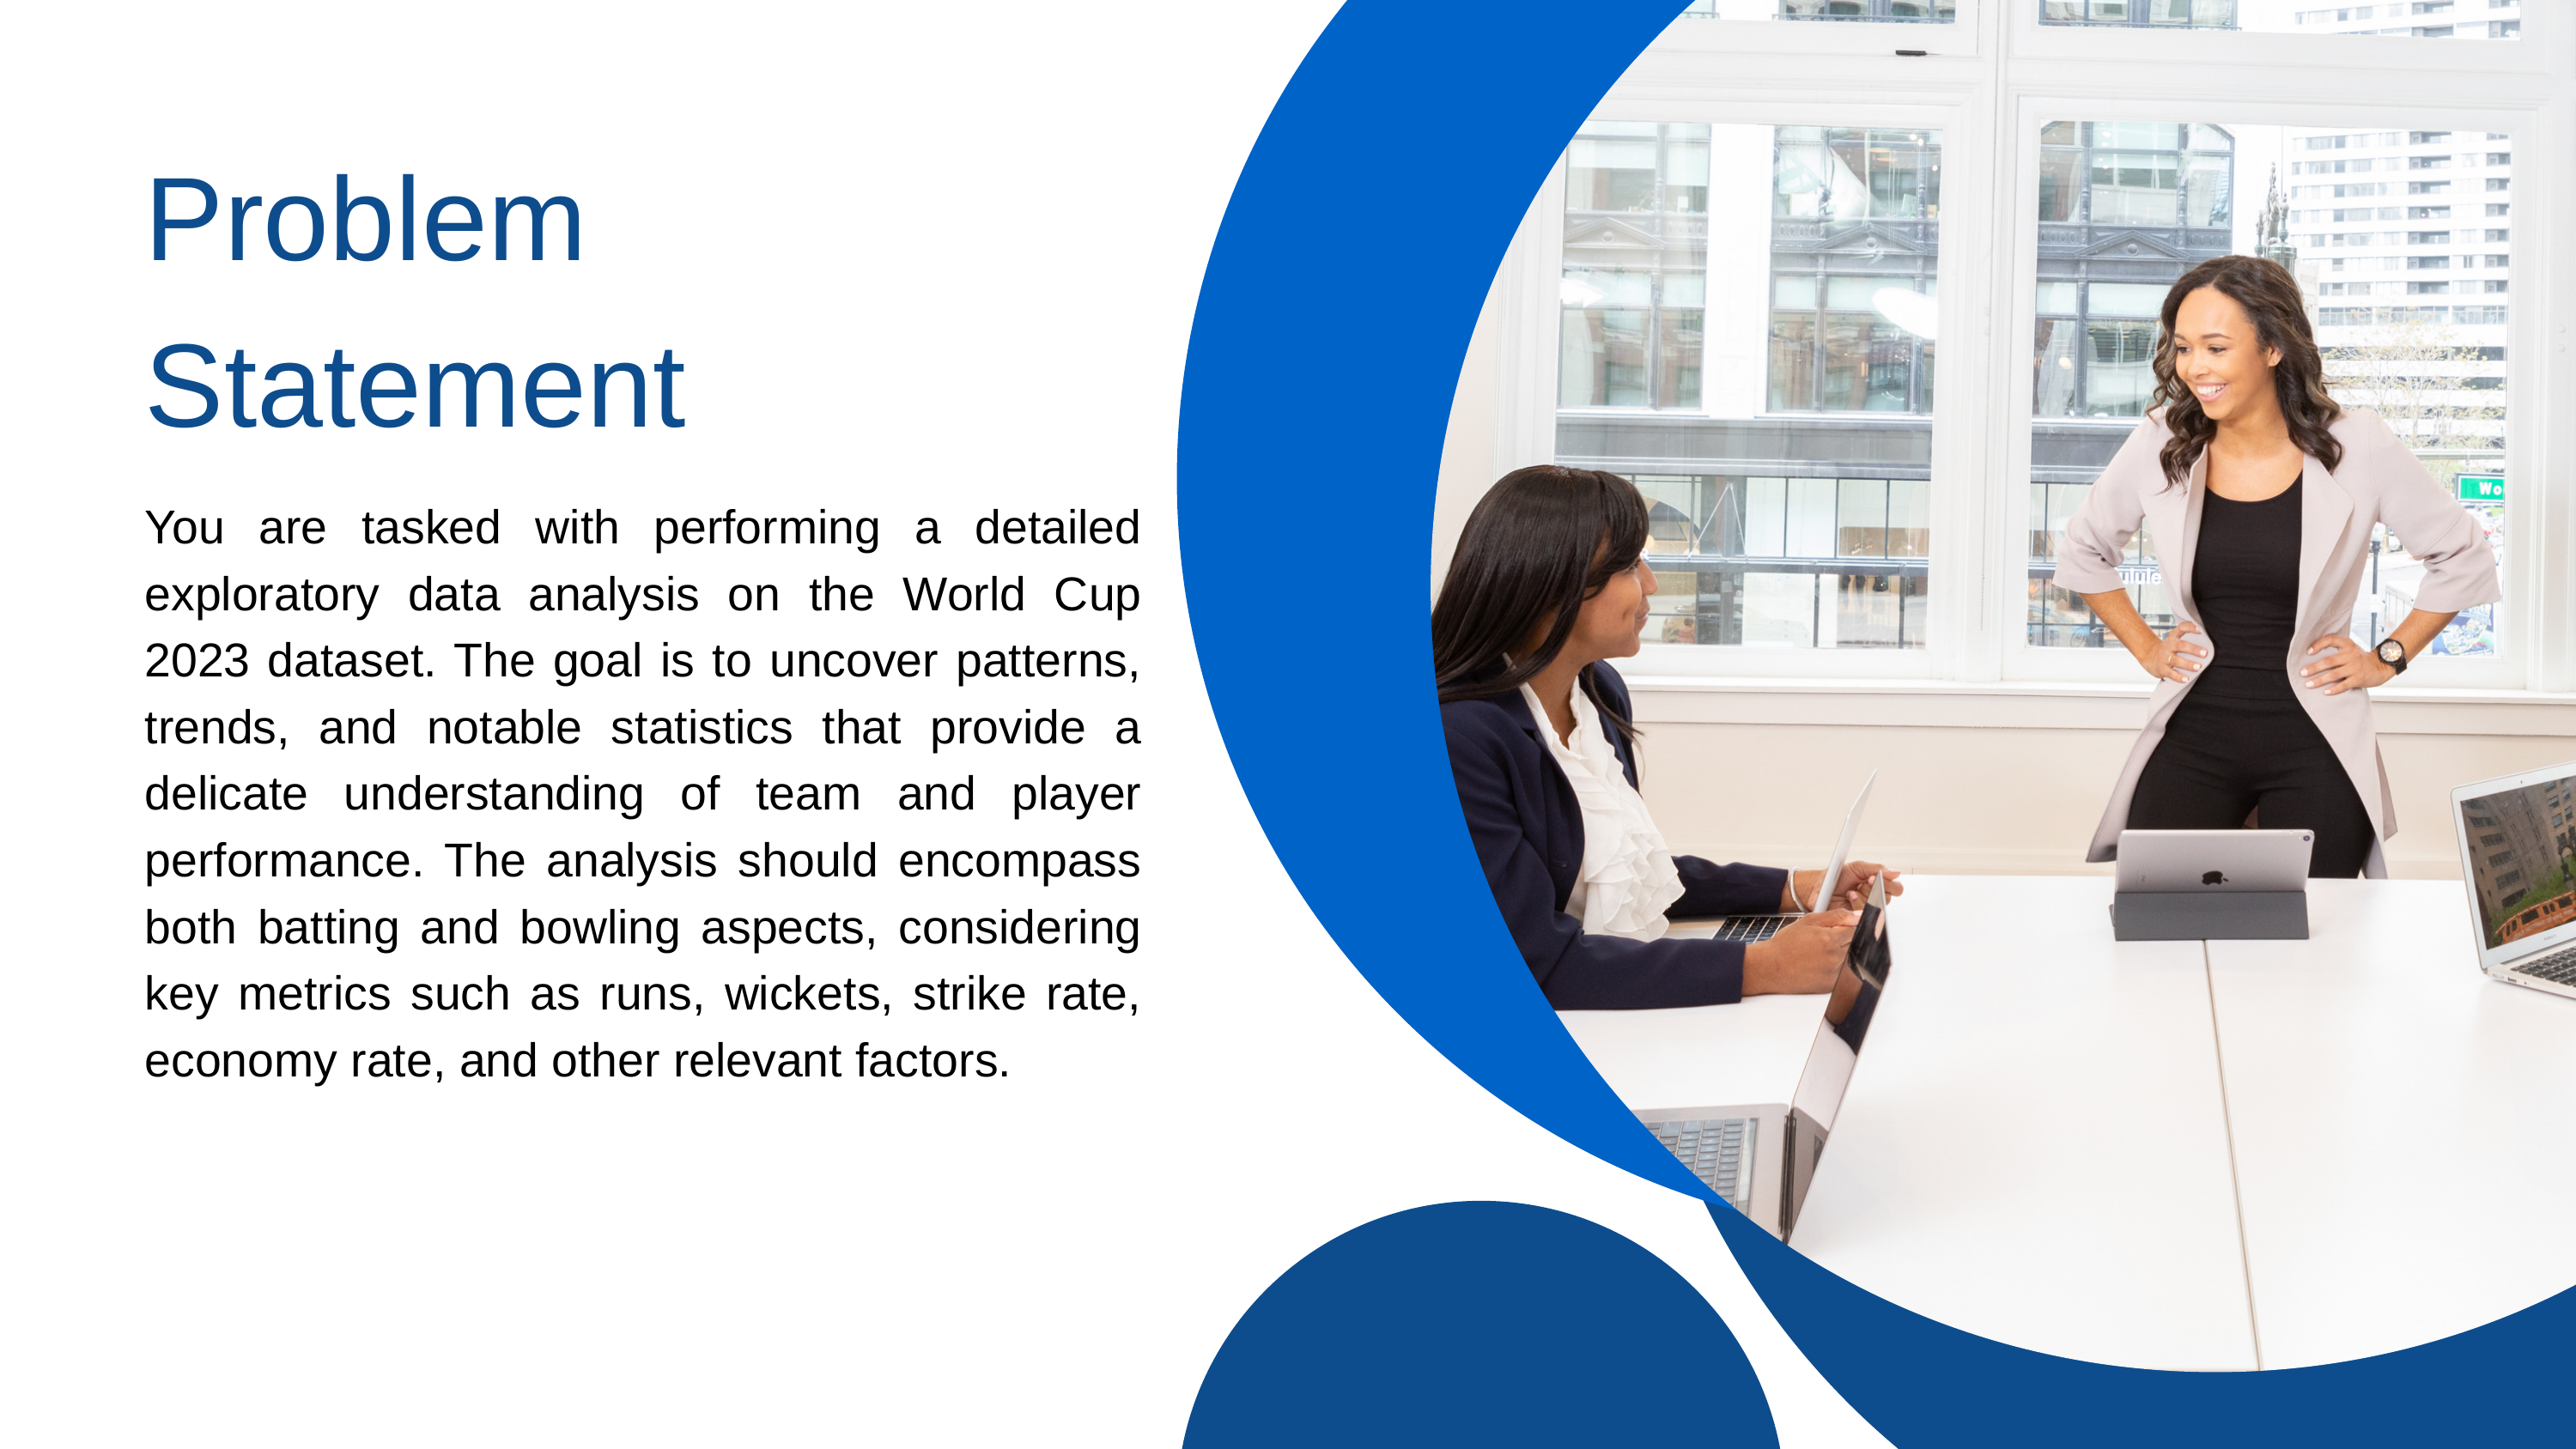

Problem Statement
You are tasked with performing a detailed exploratory data analysis on the World Cup 2023 dataset. The goal is to uncover patterns, trends, and notable statistics that provide a delicate understanding of team and player performance. The analysis should encompass both batting and bowling aspects, considering key metrics such as runs, wickets, strike rate, economy rate, and other relevant factors.